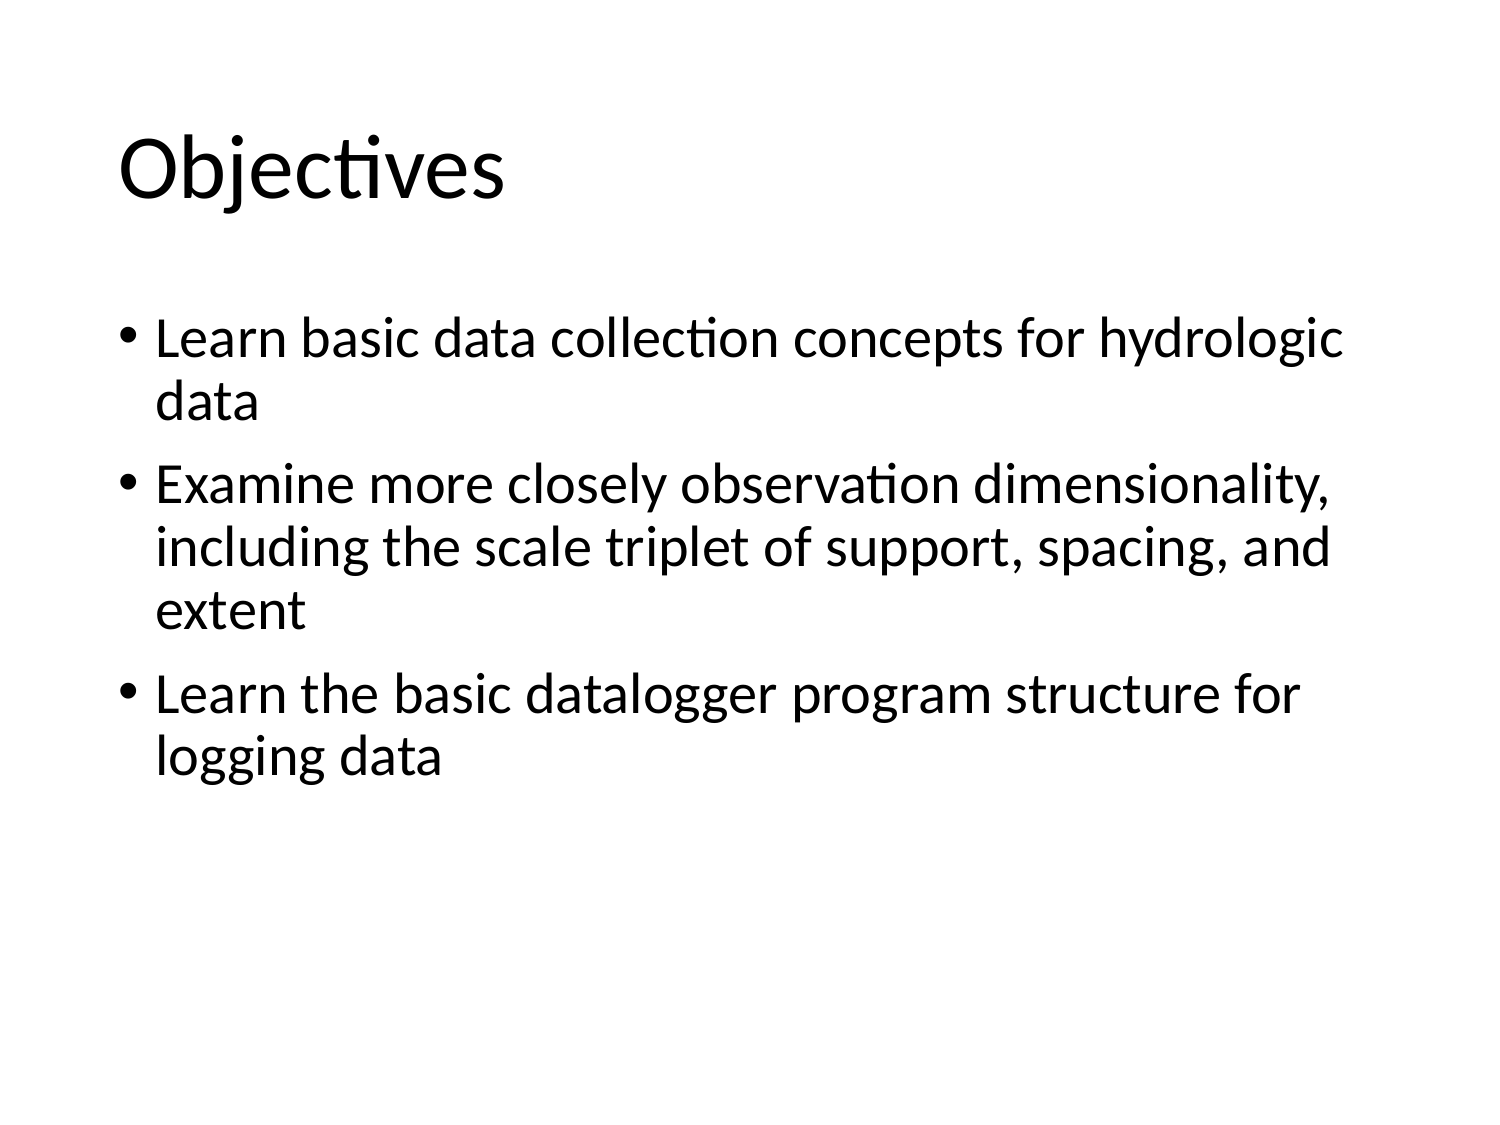

# Objectives
Learn basic data collection concepts for hydrologic data
Examine more closely observation dimensionality, including the scale triplet of support, spacing, and extent
Learn the basic datalogger program structure for logging data